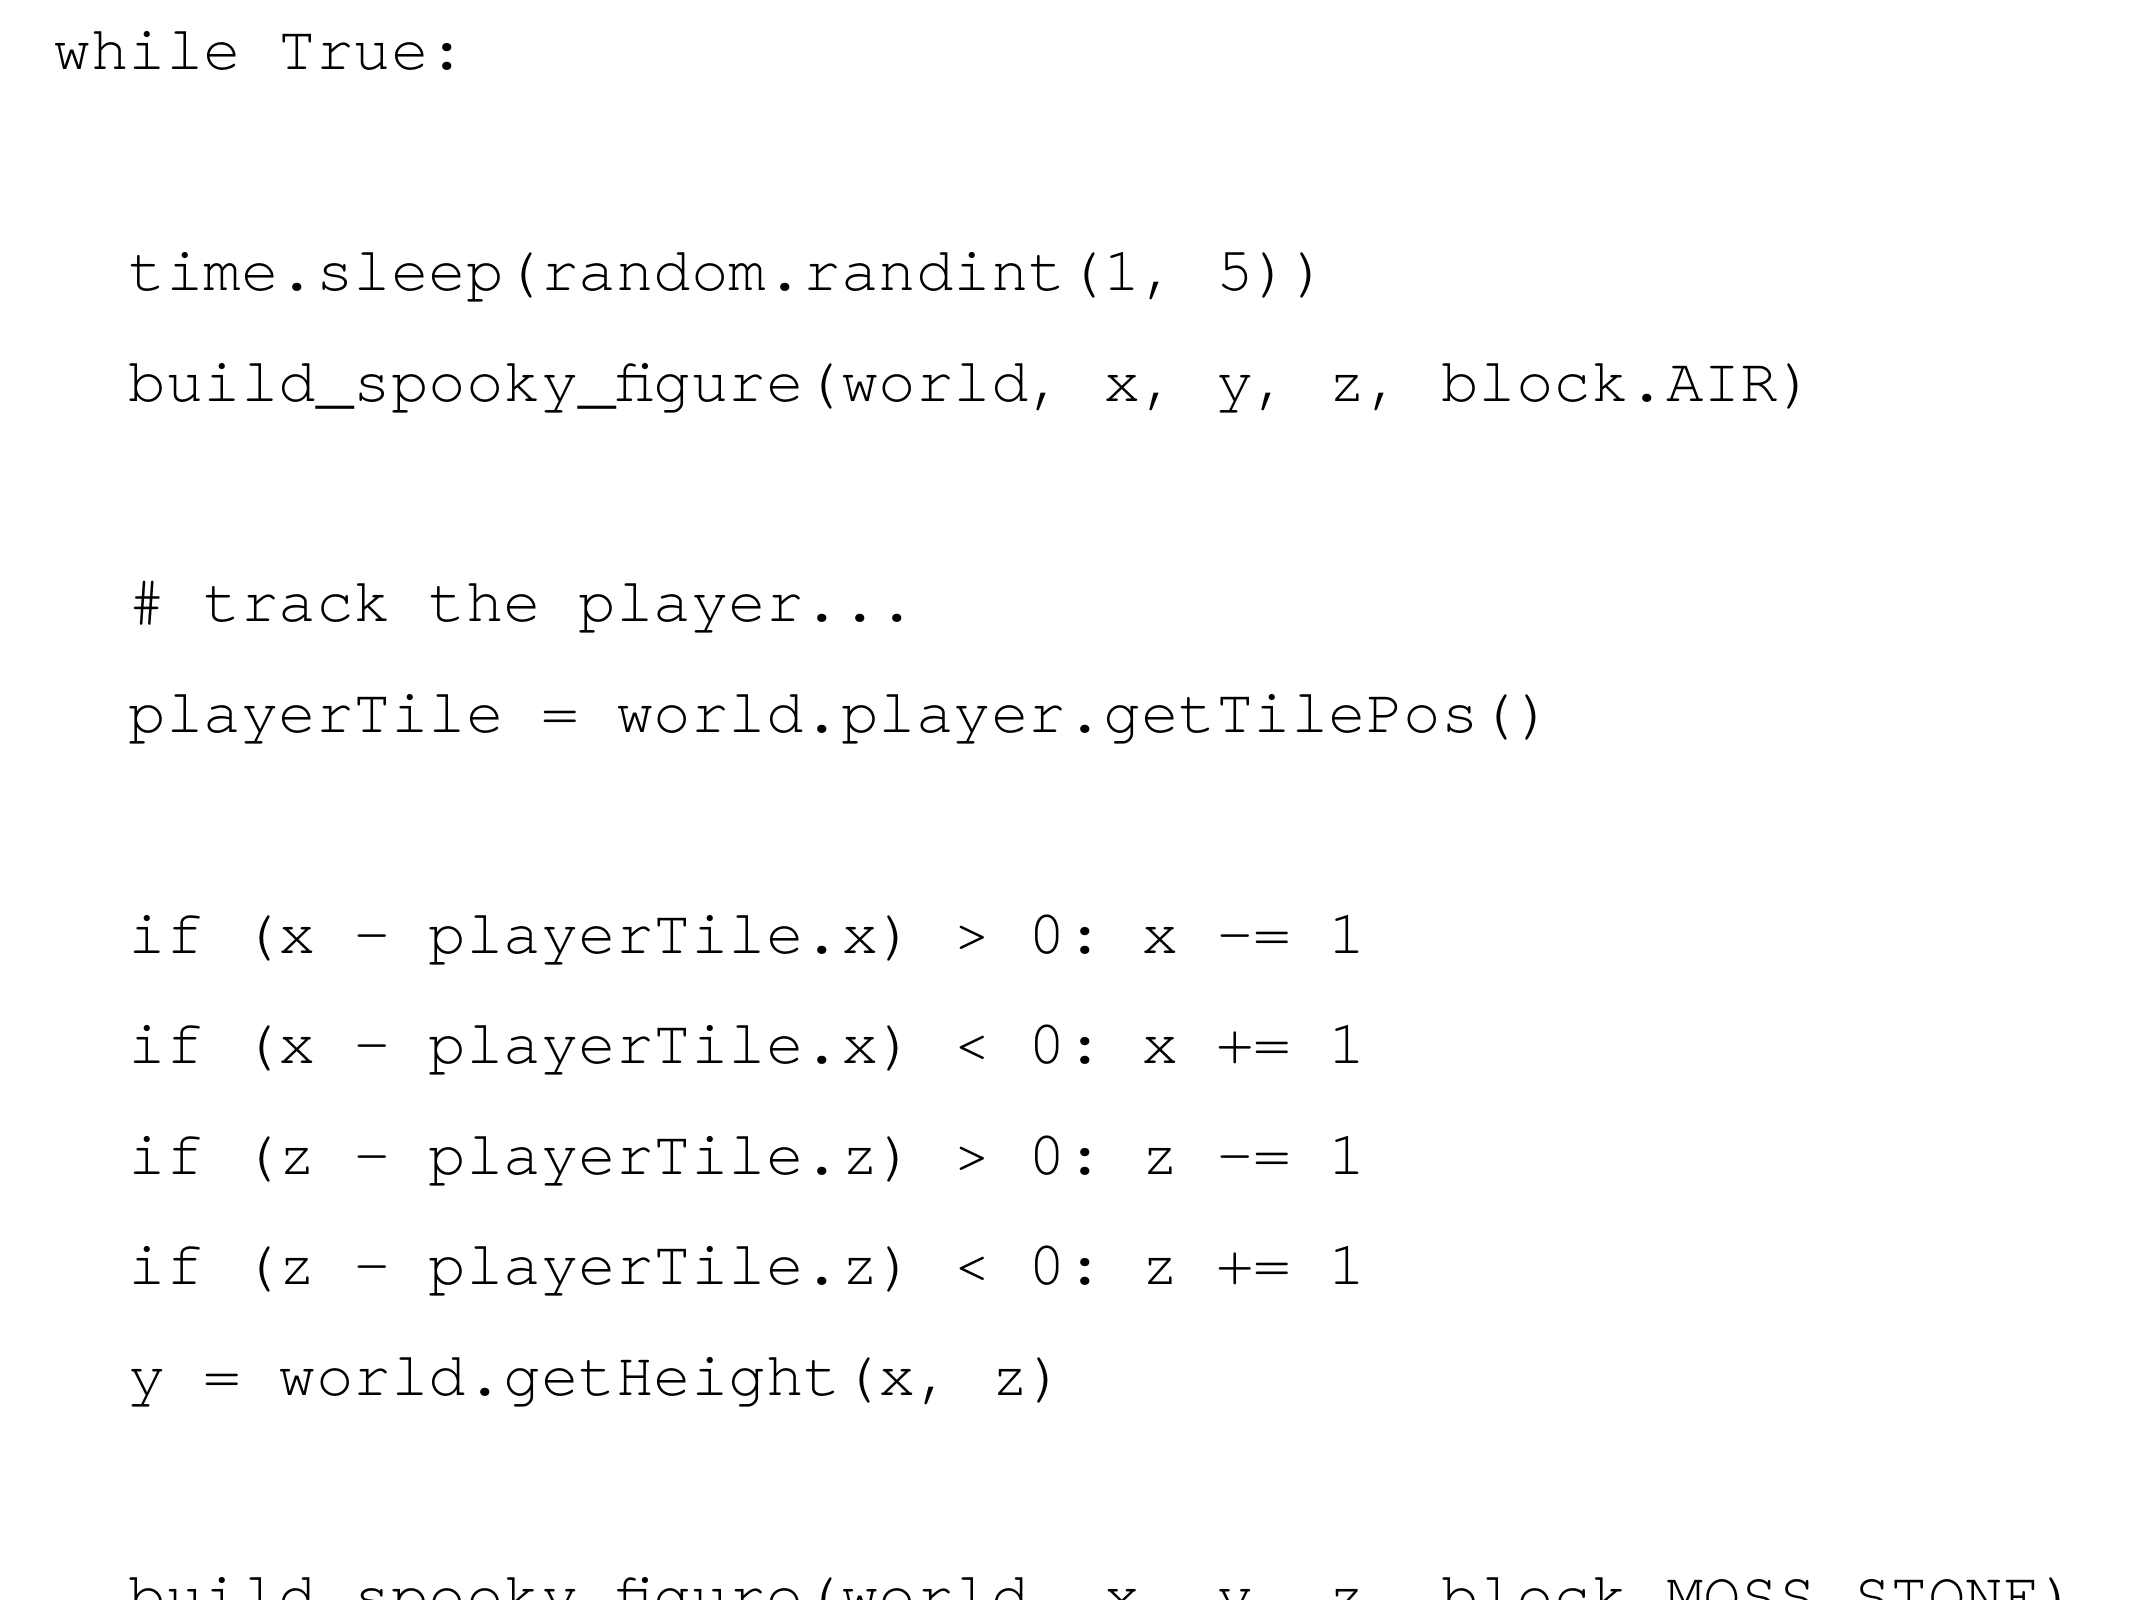

while True:

  time.sleep(random.randint(1, 5))
  build_spooky_figure(world, x, y, z, block.AIR)

  # track the player...
  playerTile = world.player.getTilePos()

  if (x - playerTile.x) > 0: x -= 1
  if (x - playerTile.x) < 0: x += 1
  if (z - playerTile.z) > 0: z -= 1
  if (z - playerTile.z) < 0: z += 1
  y = world.getHeight(x, z)

  build_spooky_figure(world, x, y, z, block.MOSS_STONE)